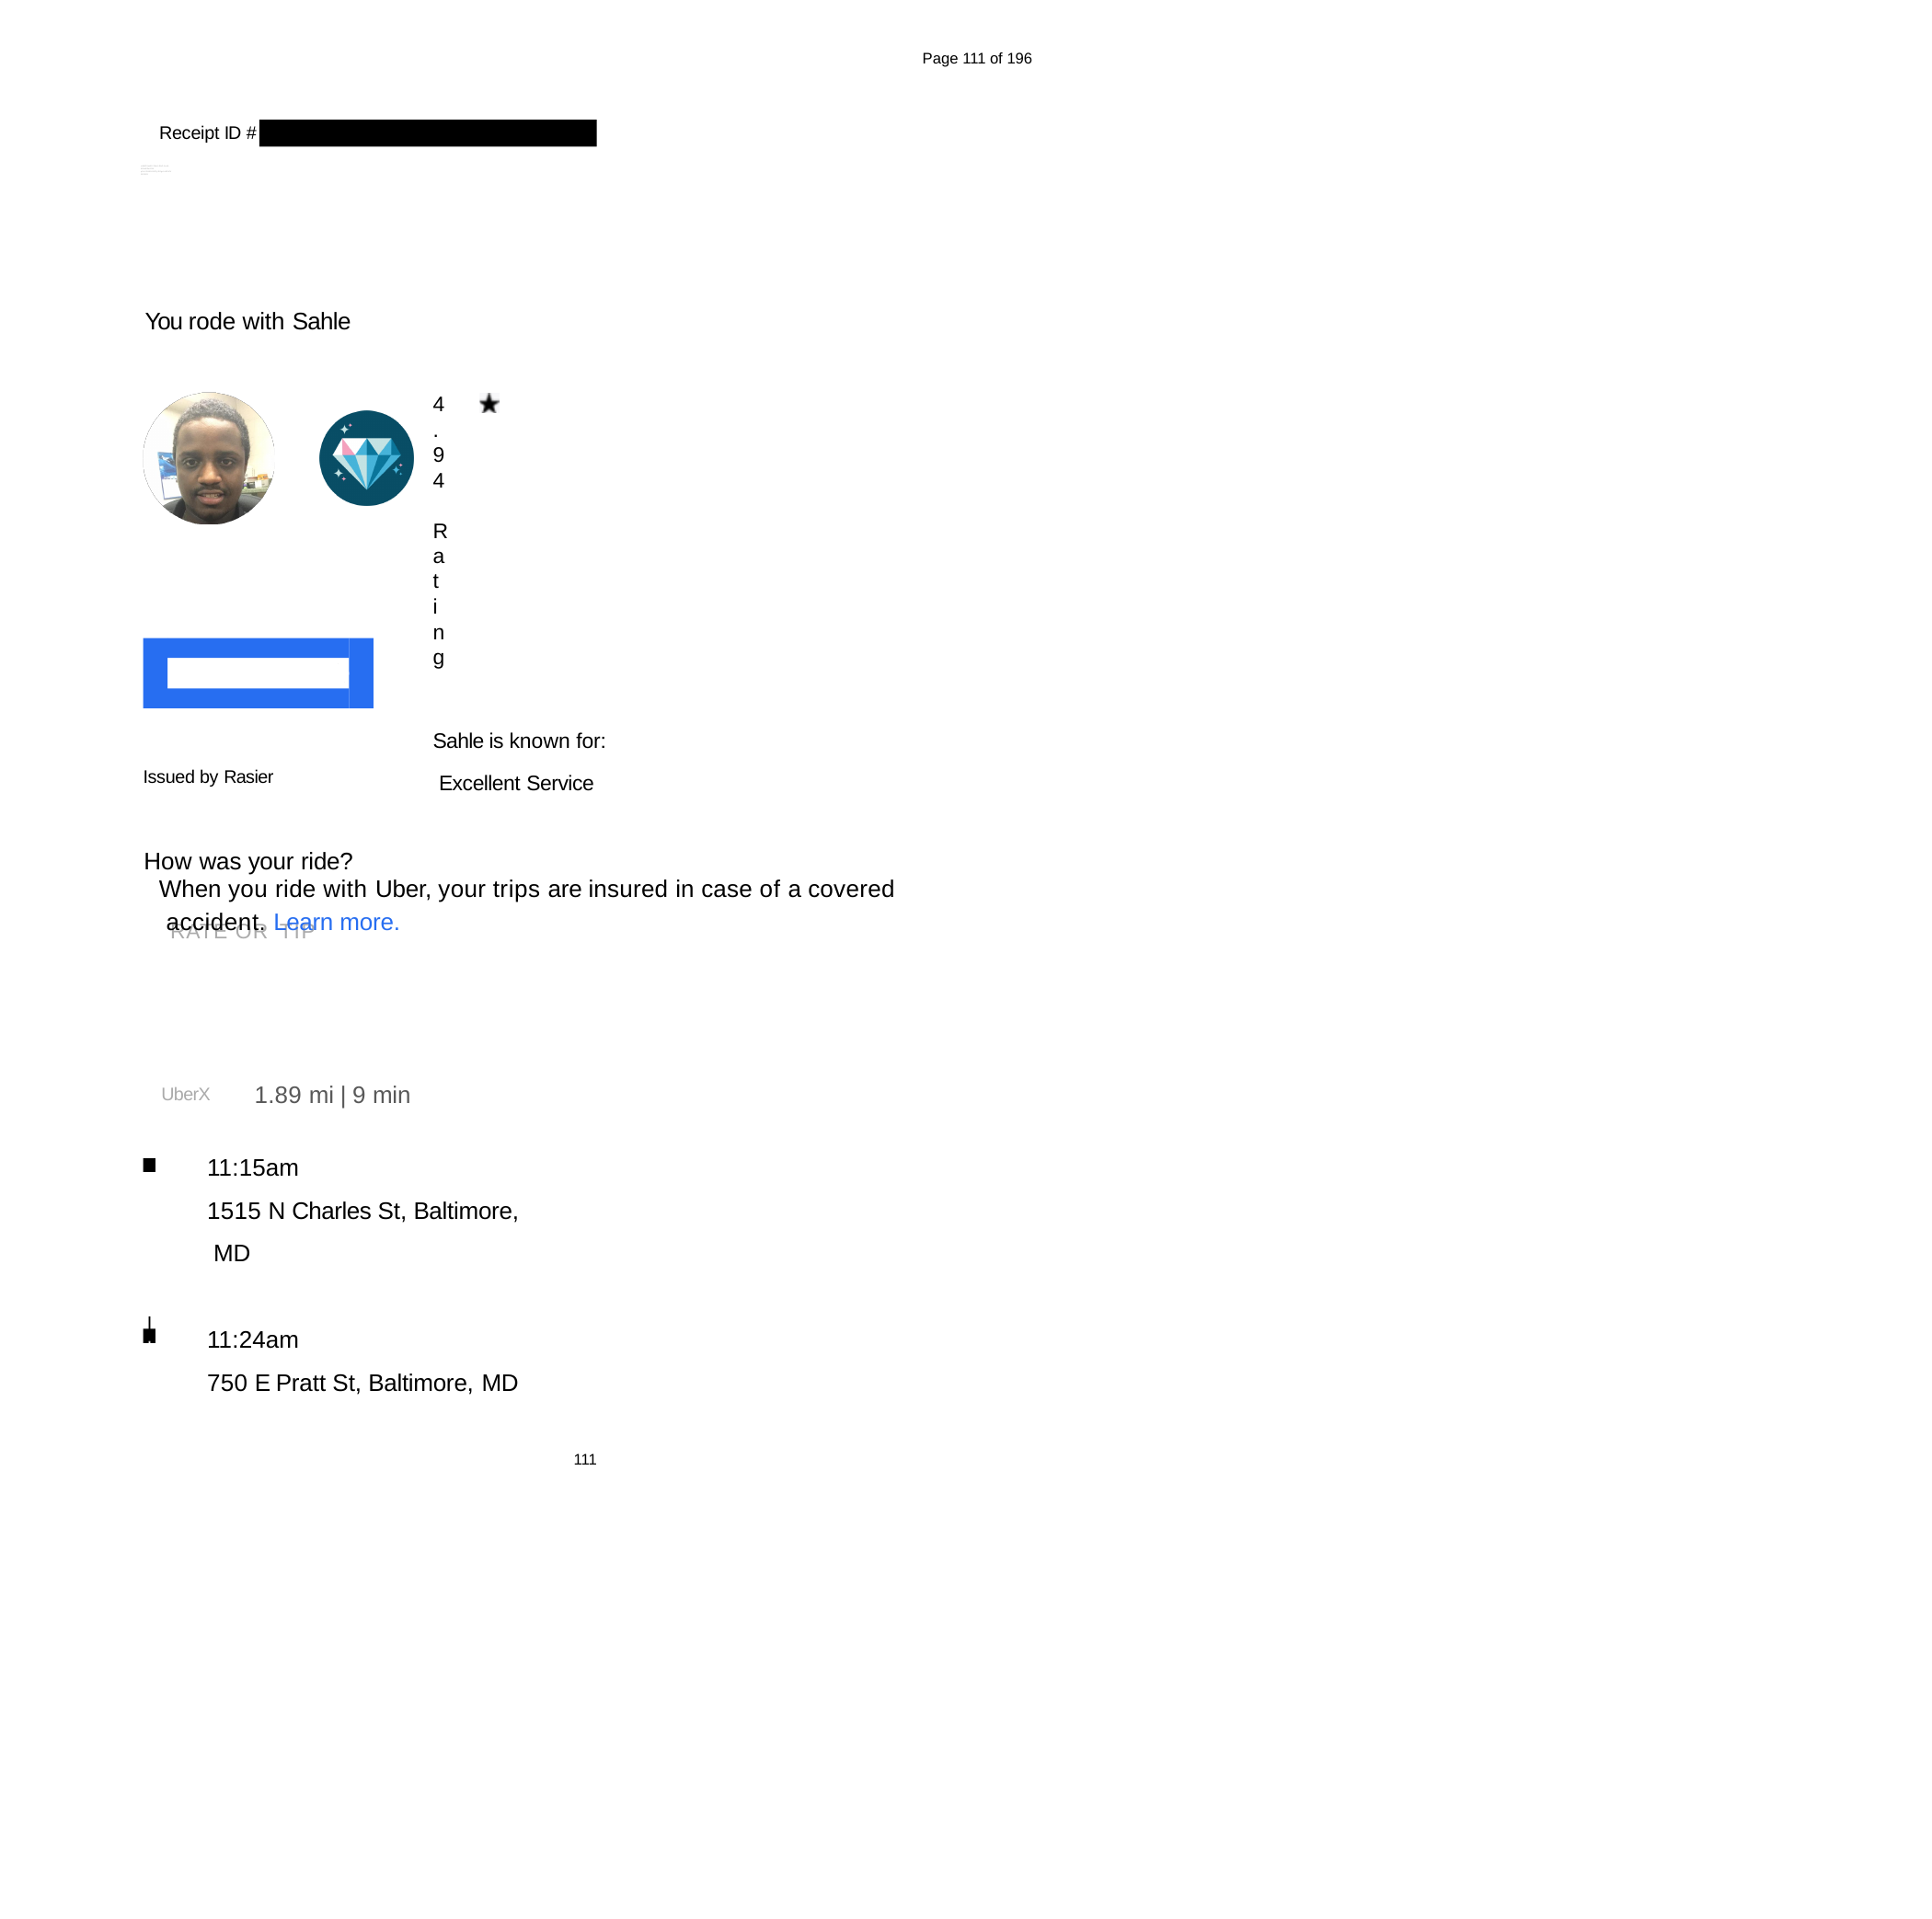

Page 111 of 196
Receipt ID #

xidd6f0ea59-39ed-48e2-bca4-699a53fe4254  pGvlI2ANUbXFfyEOgxta1RMV082993
You rode with Sahle

4.94	Rating

Sahle is known for:  Excellent Service

How was your ride?

RATE OR TIP

Issued by Rasier
When you ride with Uber, your trips are insured in case of a covered  accident. Learn more.
1.89 mi | 9 min
UberX
11:15am
1515 N Charles St, Baltimore,  MD

11:24am
750 E Pratt St, Baltimore, MD

111